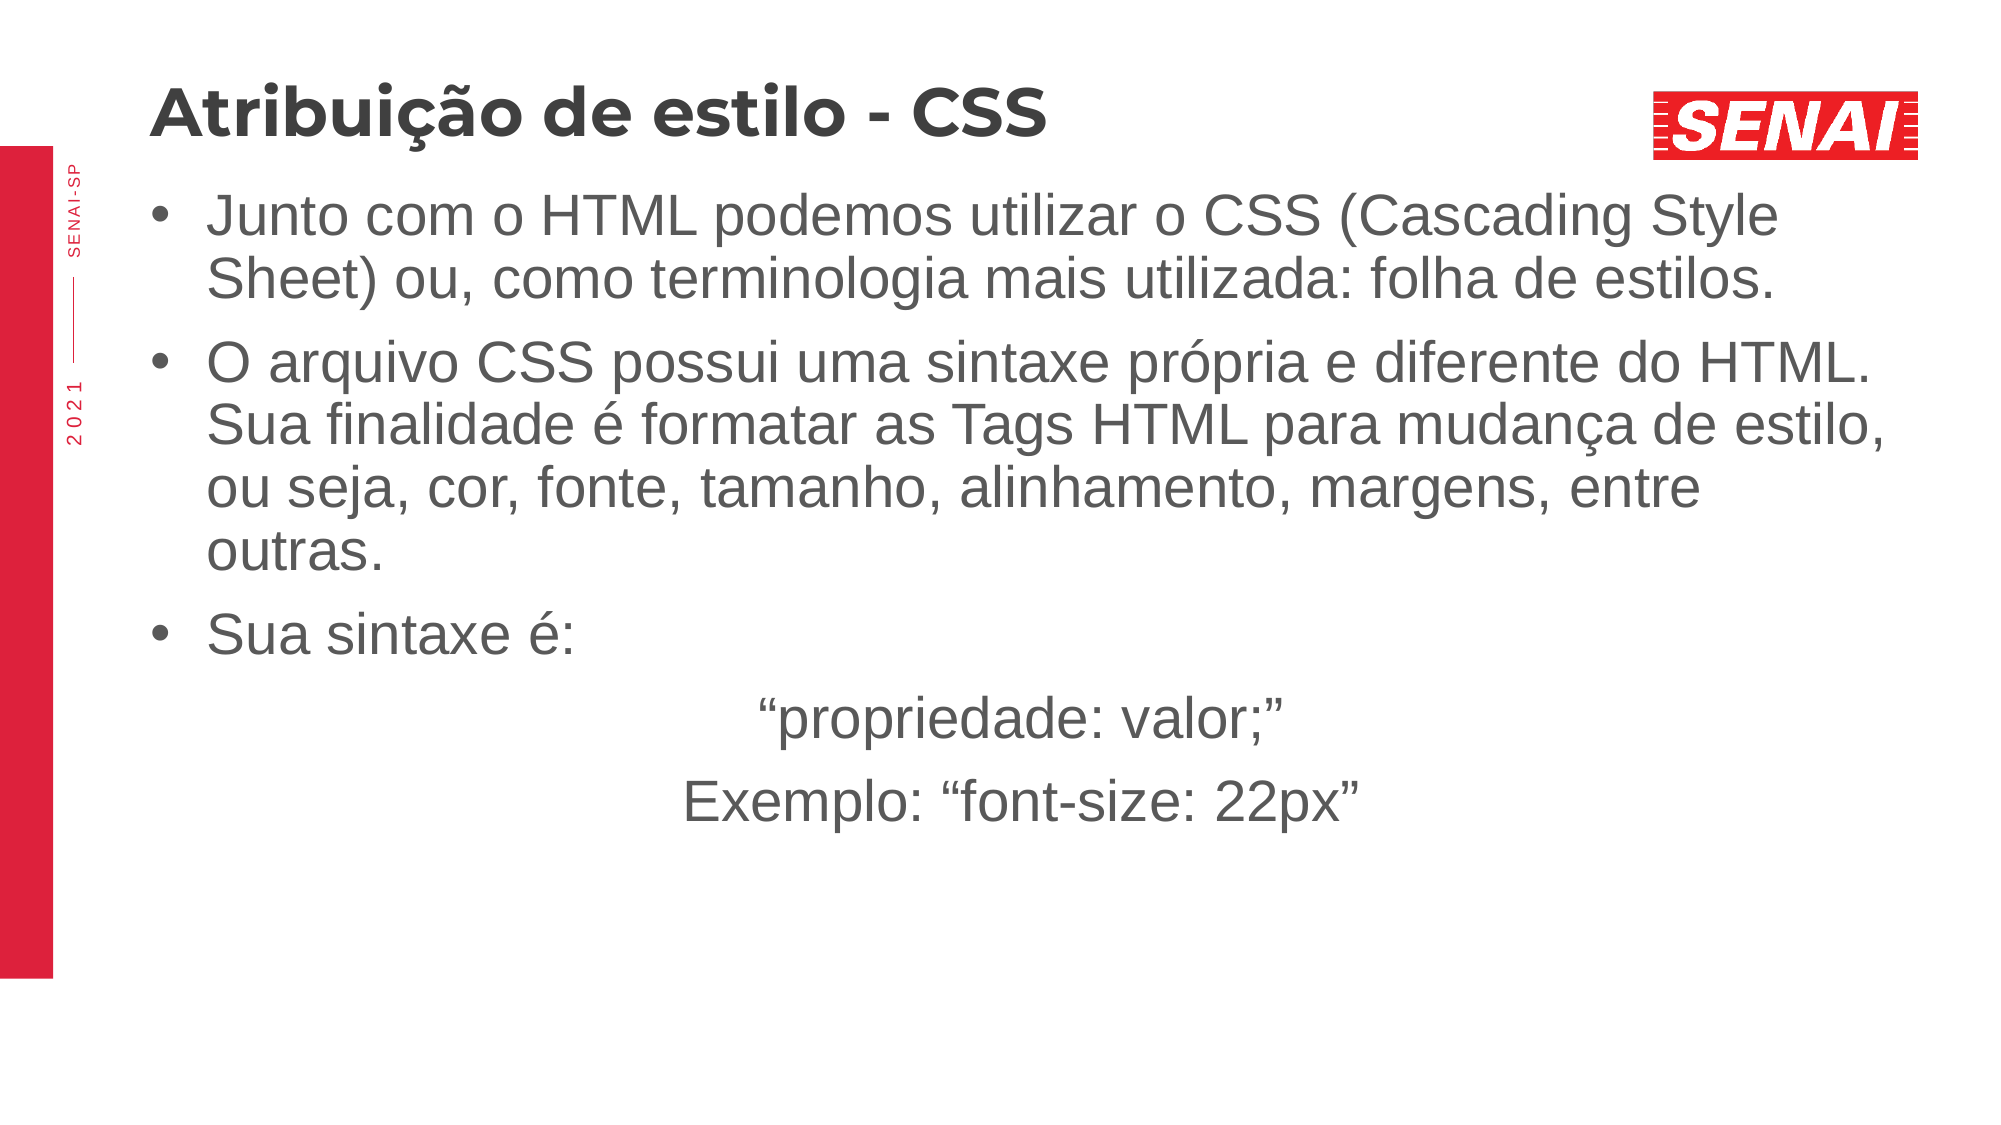

# Atribuição de estilo - CSS
Junto com o HTML podemos utilizar o CSS (Cascading Style Sheet) ou, como terminologia mais utilizada: folha de estilos.
O arquivo CSS possui uma sintaxe própria e diferente do HTML. Sua finalidade é formatar as Tags HTML para mudança de estilo, ou seja, cor, fonte, tamanho, alinhamento, margens, entre outras.
Sua sintaxe é:
“propriedade: valor;”
Exemplo: “font-size: 22px”